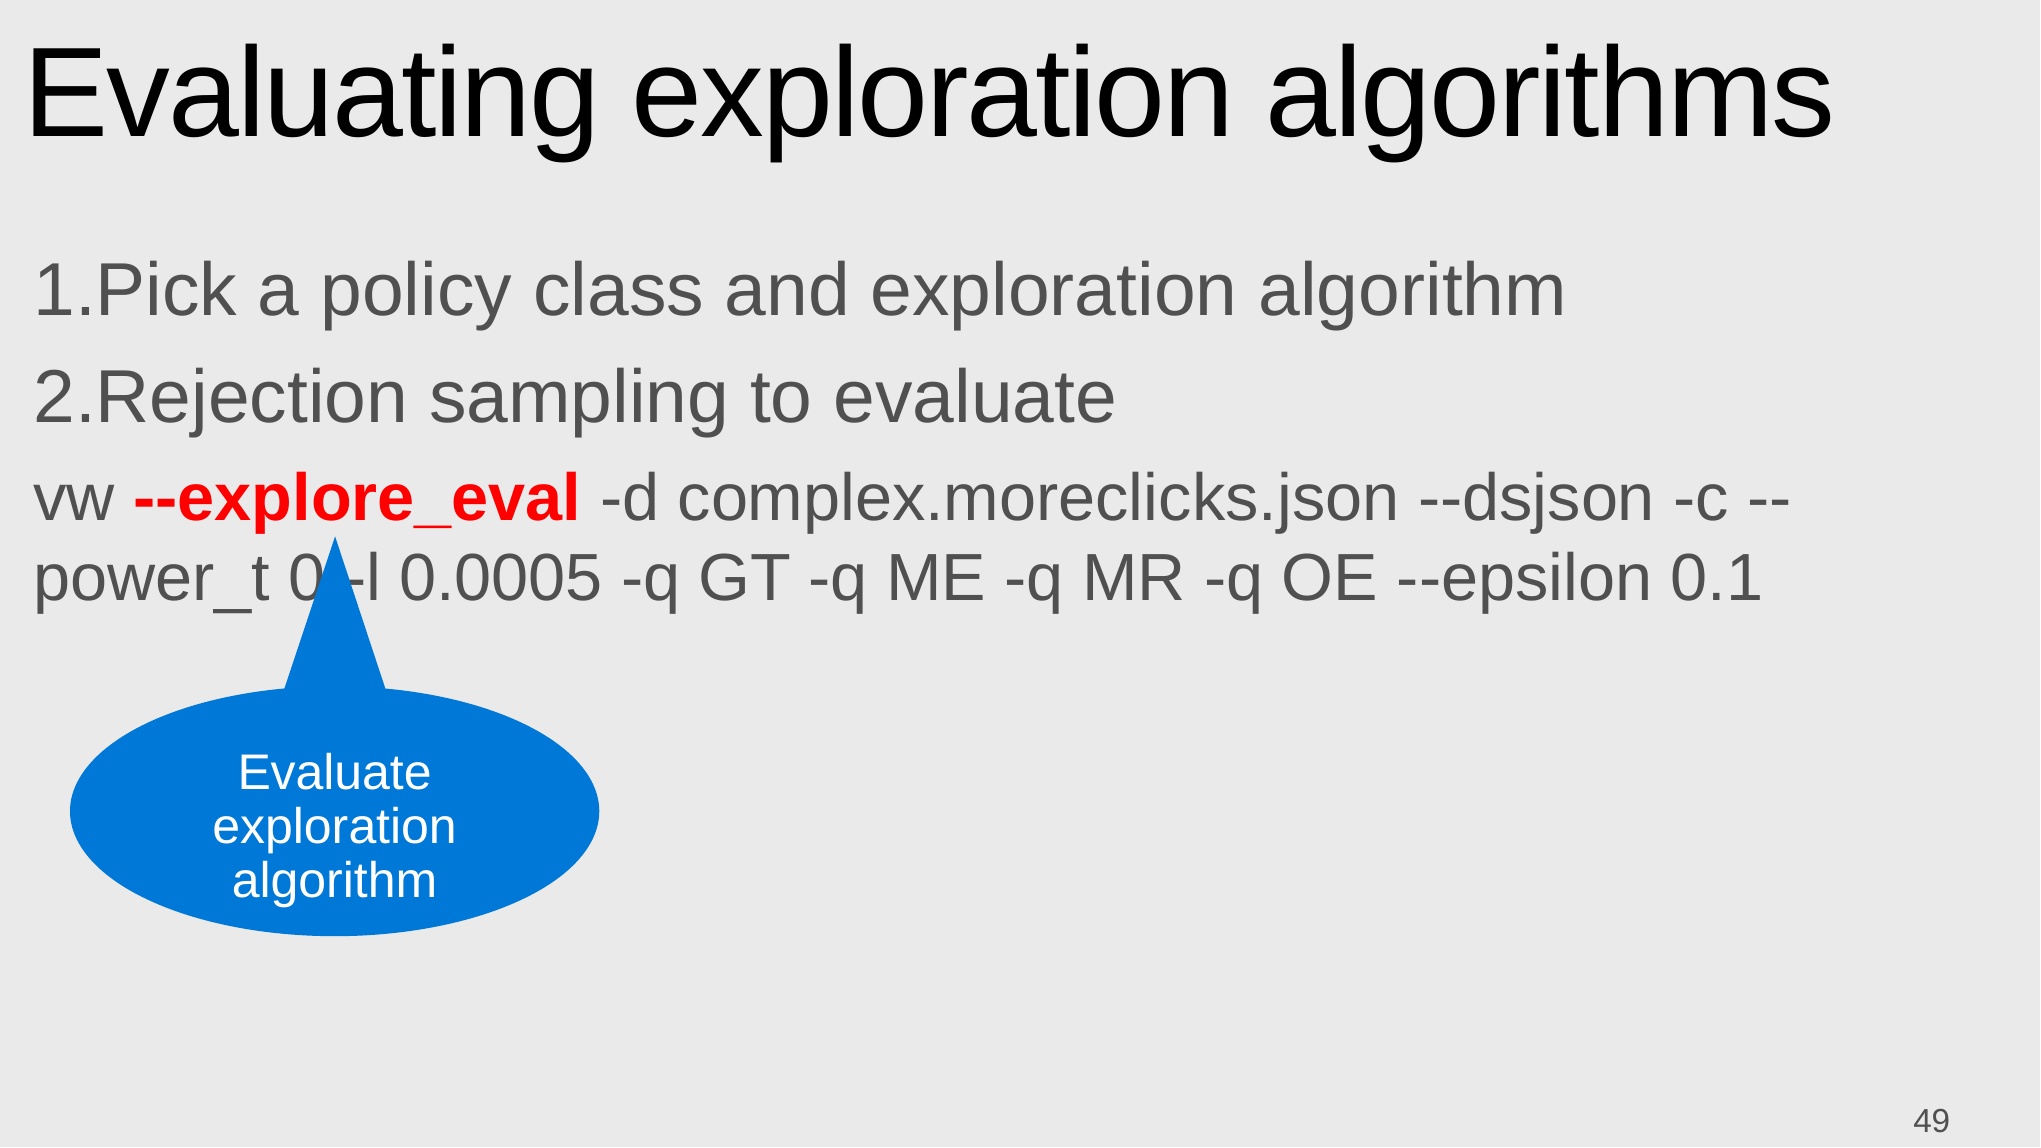

# Evaluating exploration algorithms
Pick a policy class and exploration algorithm
Rejection sampling to evaluate
vw --explore_eval -d complex.moreclicks.json --dsjson -c --power_t 0 -l 0.0005 -q GT -q ME -q MR -q OE --epsilon 0.1

Evaluate exploration algorithm